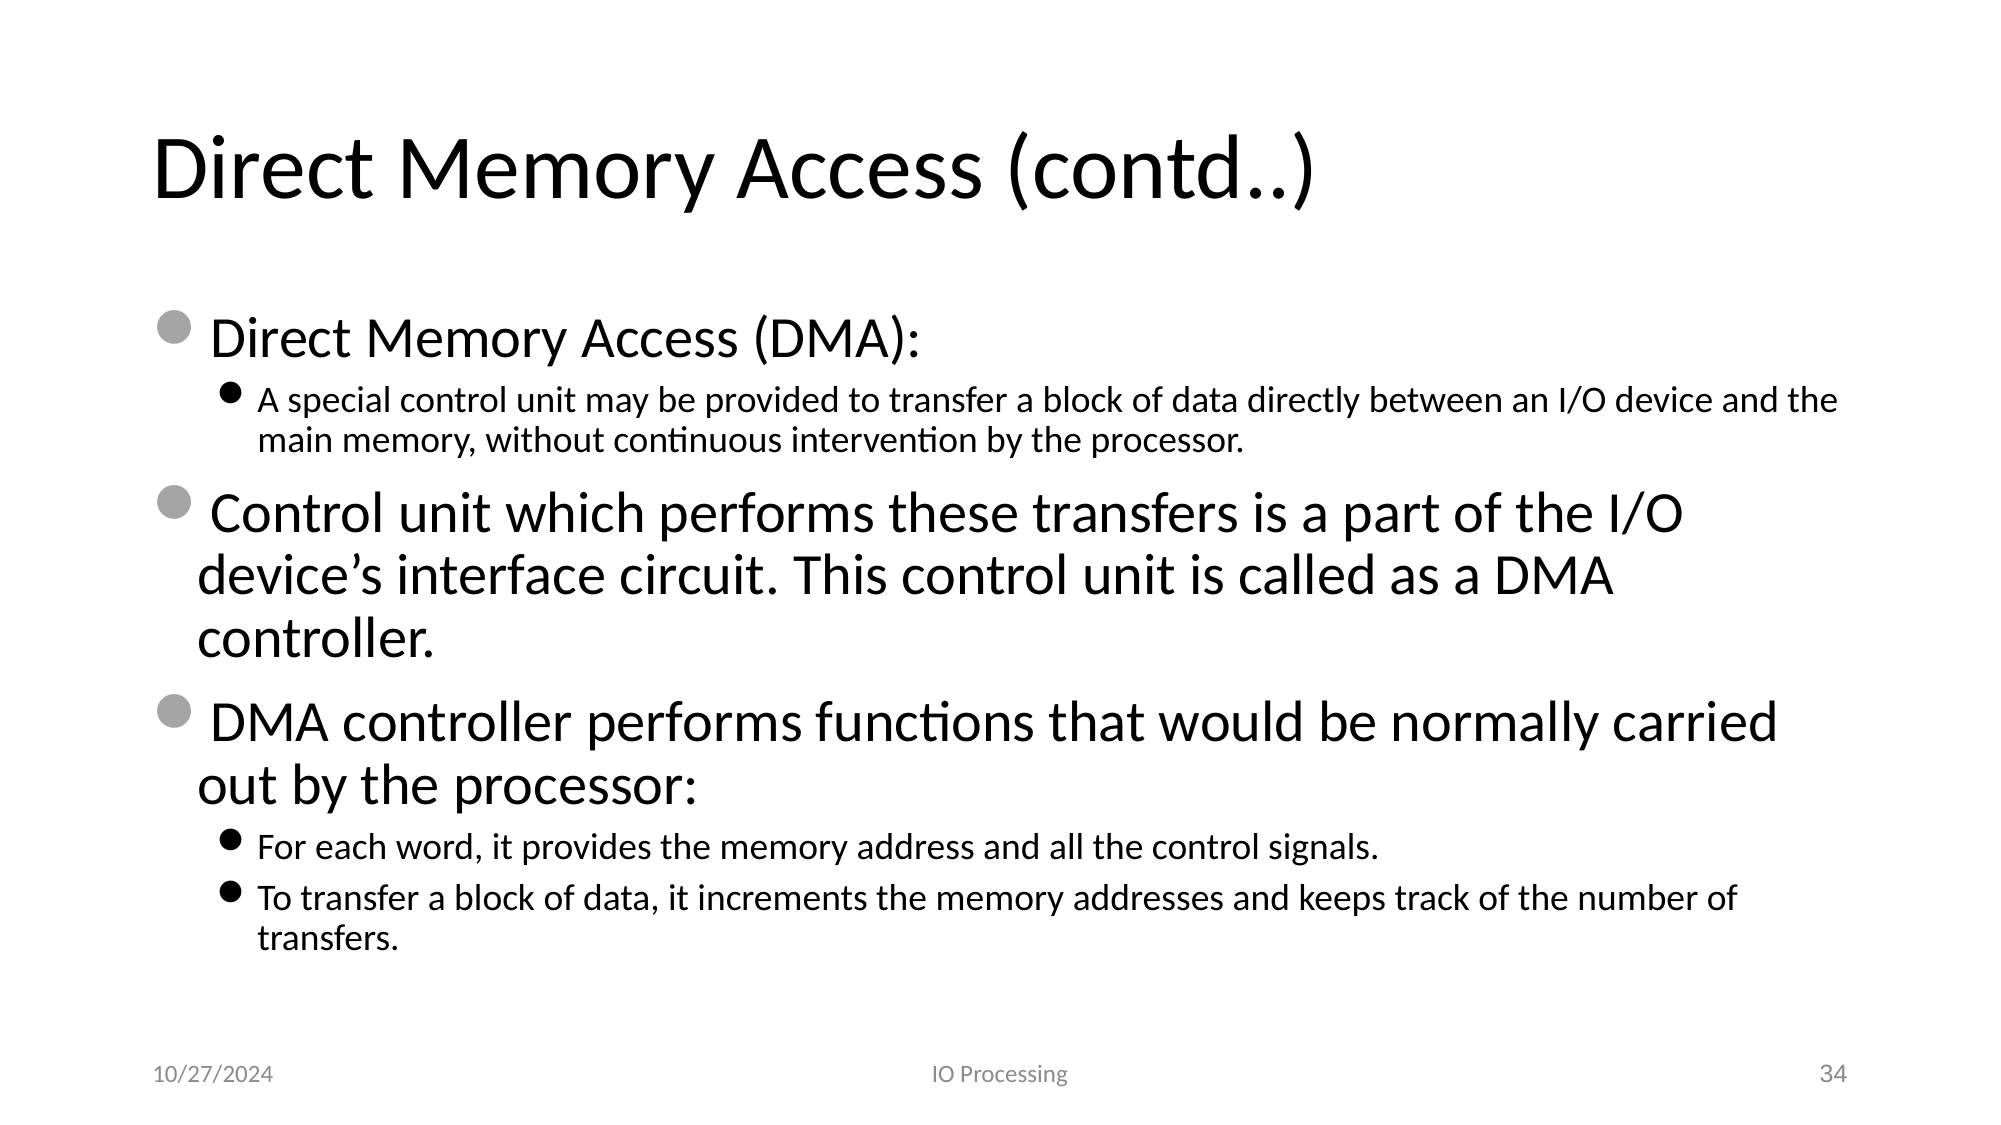

# Direct Memory Access (contd..)
Direct Memory Access (DMA):
A special control unit may be provided to transfer a block of data directly between an I/O device and the main memory, without continuous intervention by the processor.
Control unit which performs these transfers is a part of the I/O device’s interface circuit. This control unit is called as a DMA controller.
DMA controller performs functions that would be normally carried out by the processor:
For each word, it provides the memory address and all the control signals.
To transfer a block of data, it increments the memory addresses and keeps track of the number of transfers.
10/27/2024
IO Processing
34